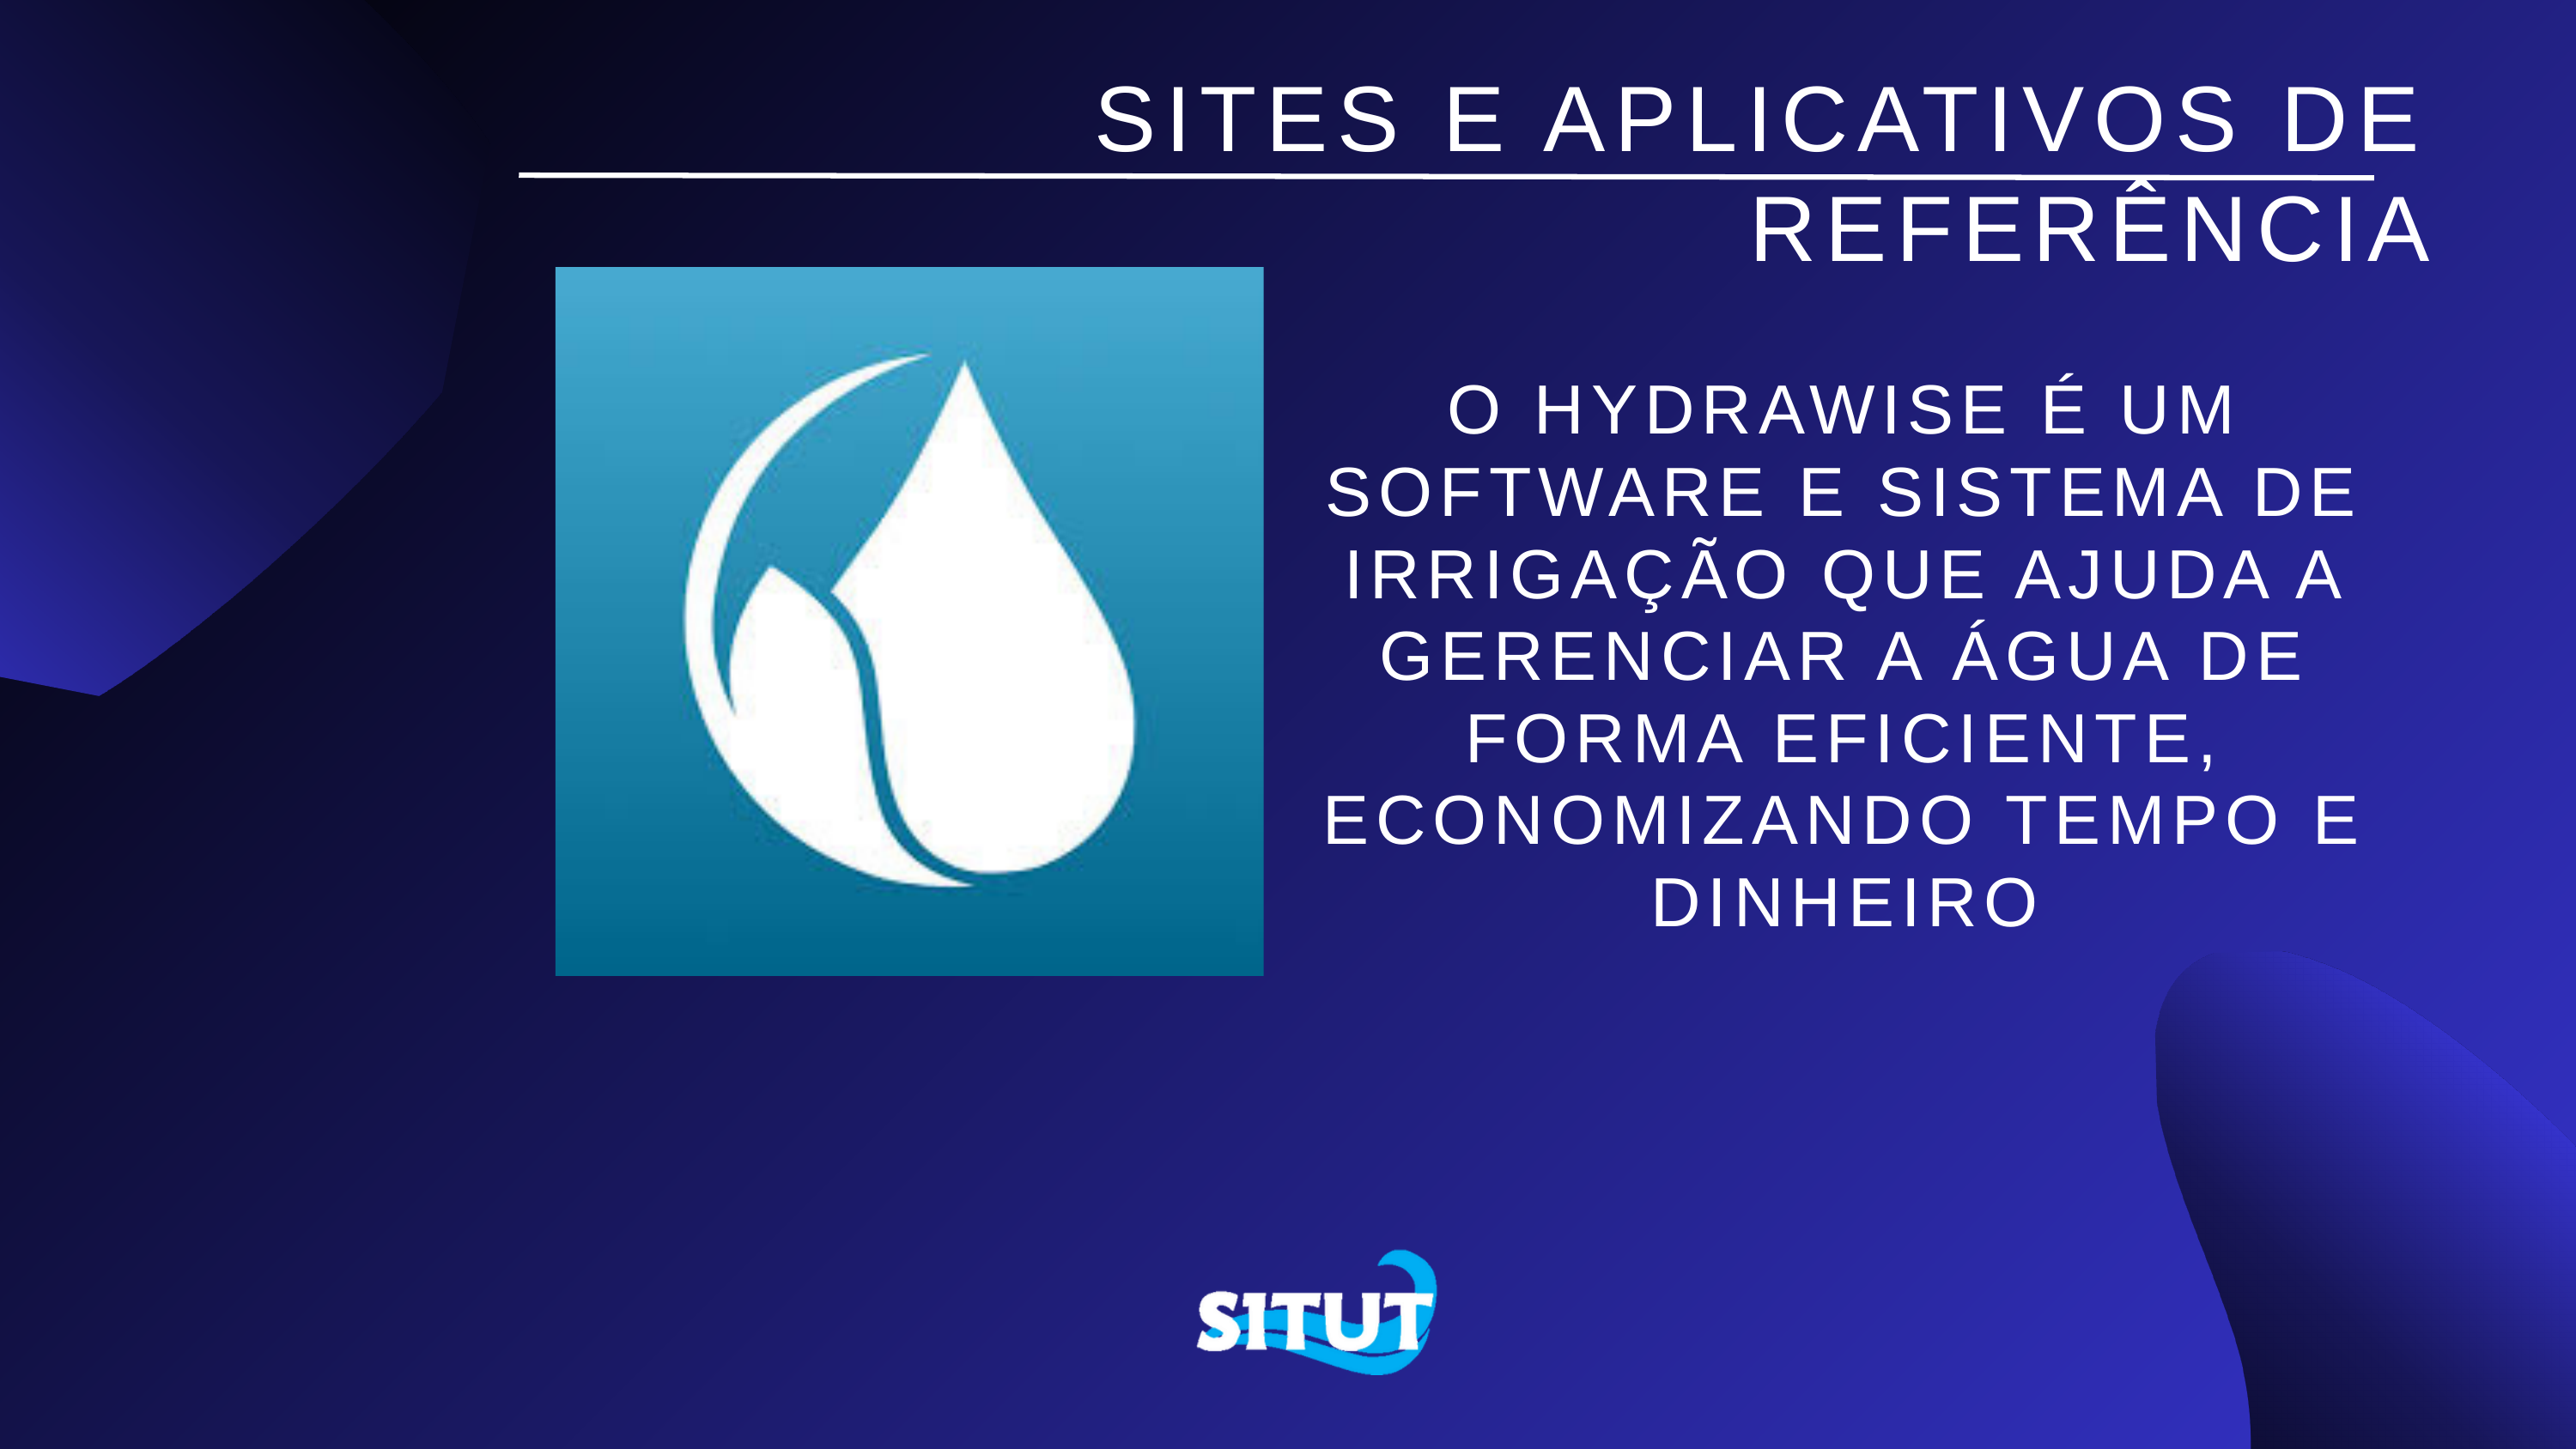

SITES E APLICATIVOS DE REFERÊNCIA

O HYDRAWISE É UM SOFTWARE E SISTEMA DE IRRIGAÇÃO QUE AJUDA A GERENCIAR A ÁGUA DE FORMA EFICIENTE, ECONOMIZANDO TEMPO E DINHEIRO